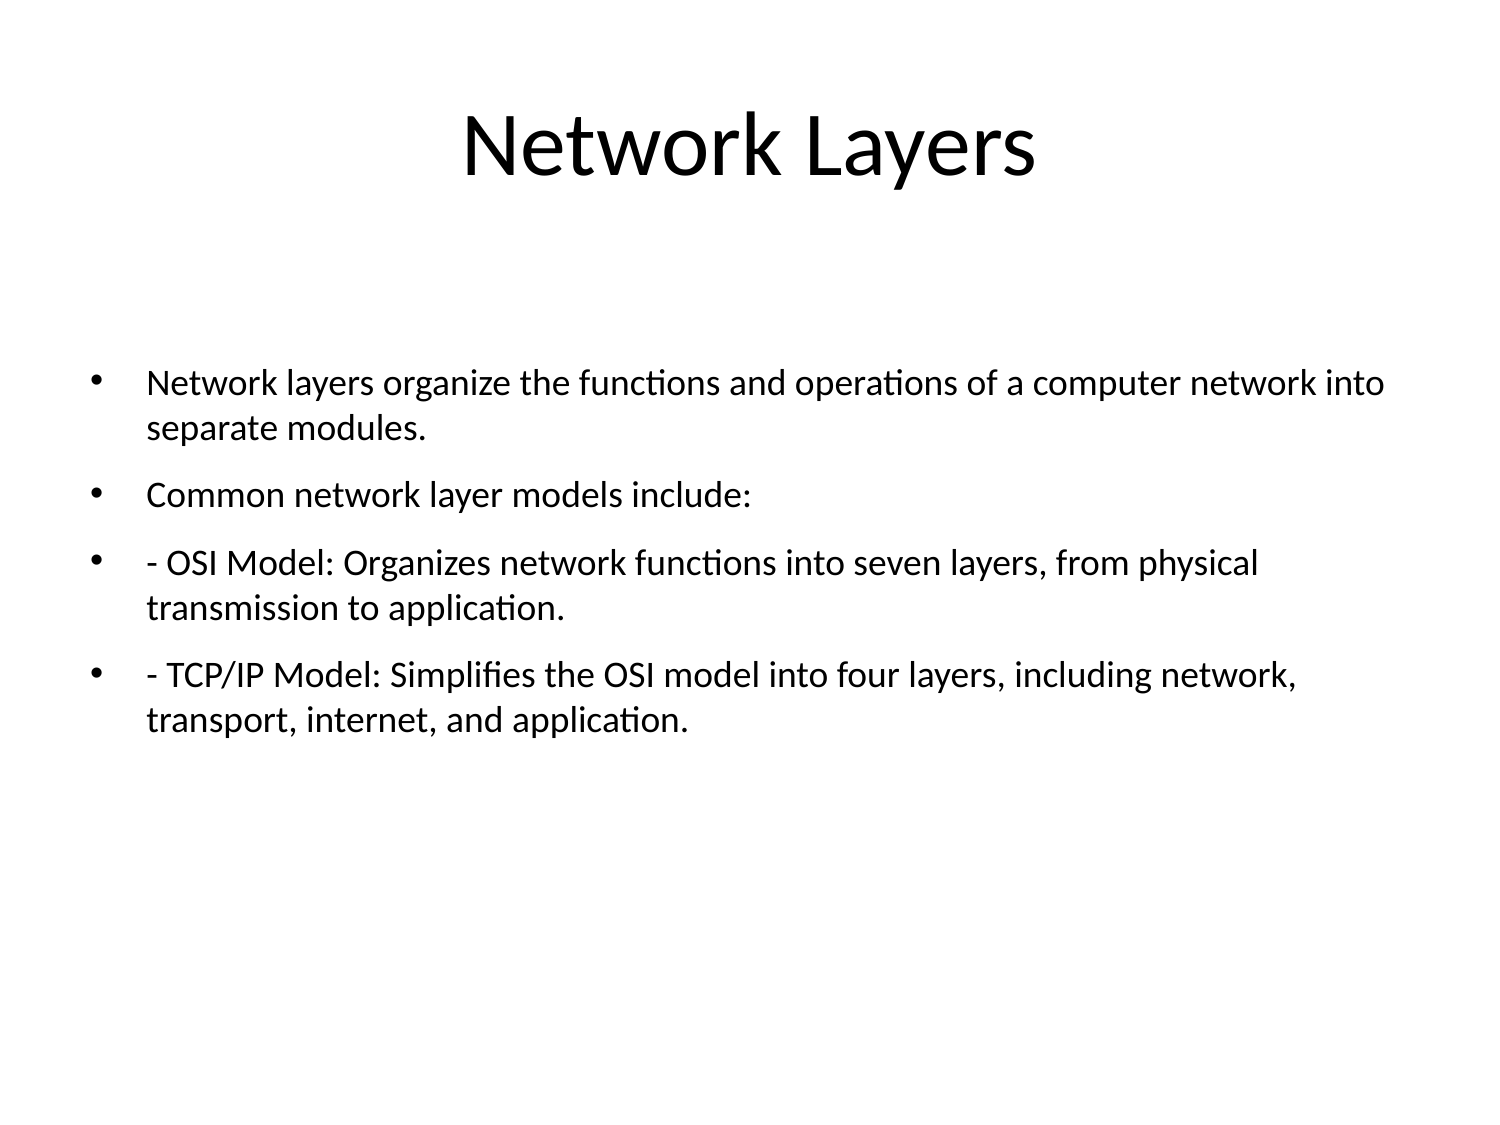

# Network Layers

Network layers organize the functions and operations of a computer network into separate modules.
Common network layer models include:
- OSI Model: Organizes network functions into seven layers, from physical transmission to application.
- TCP/IP Model: Simplifies the OSI model into four layers, including network, transport, internet, and application.